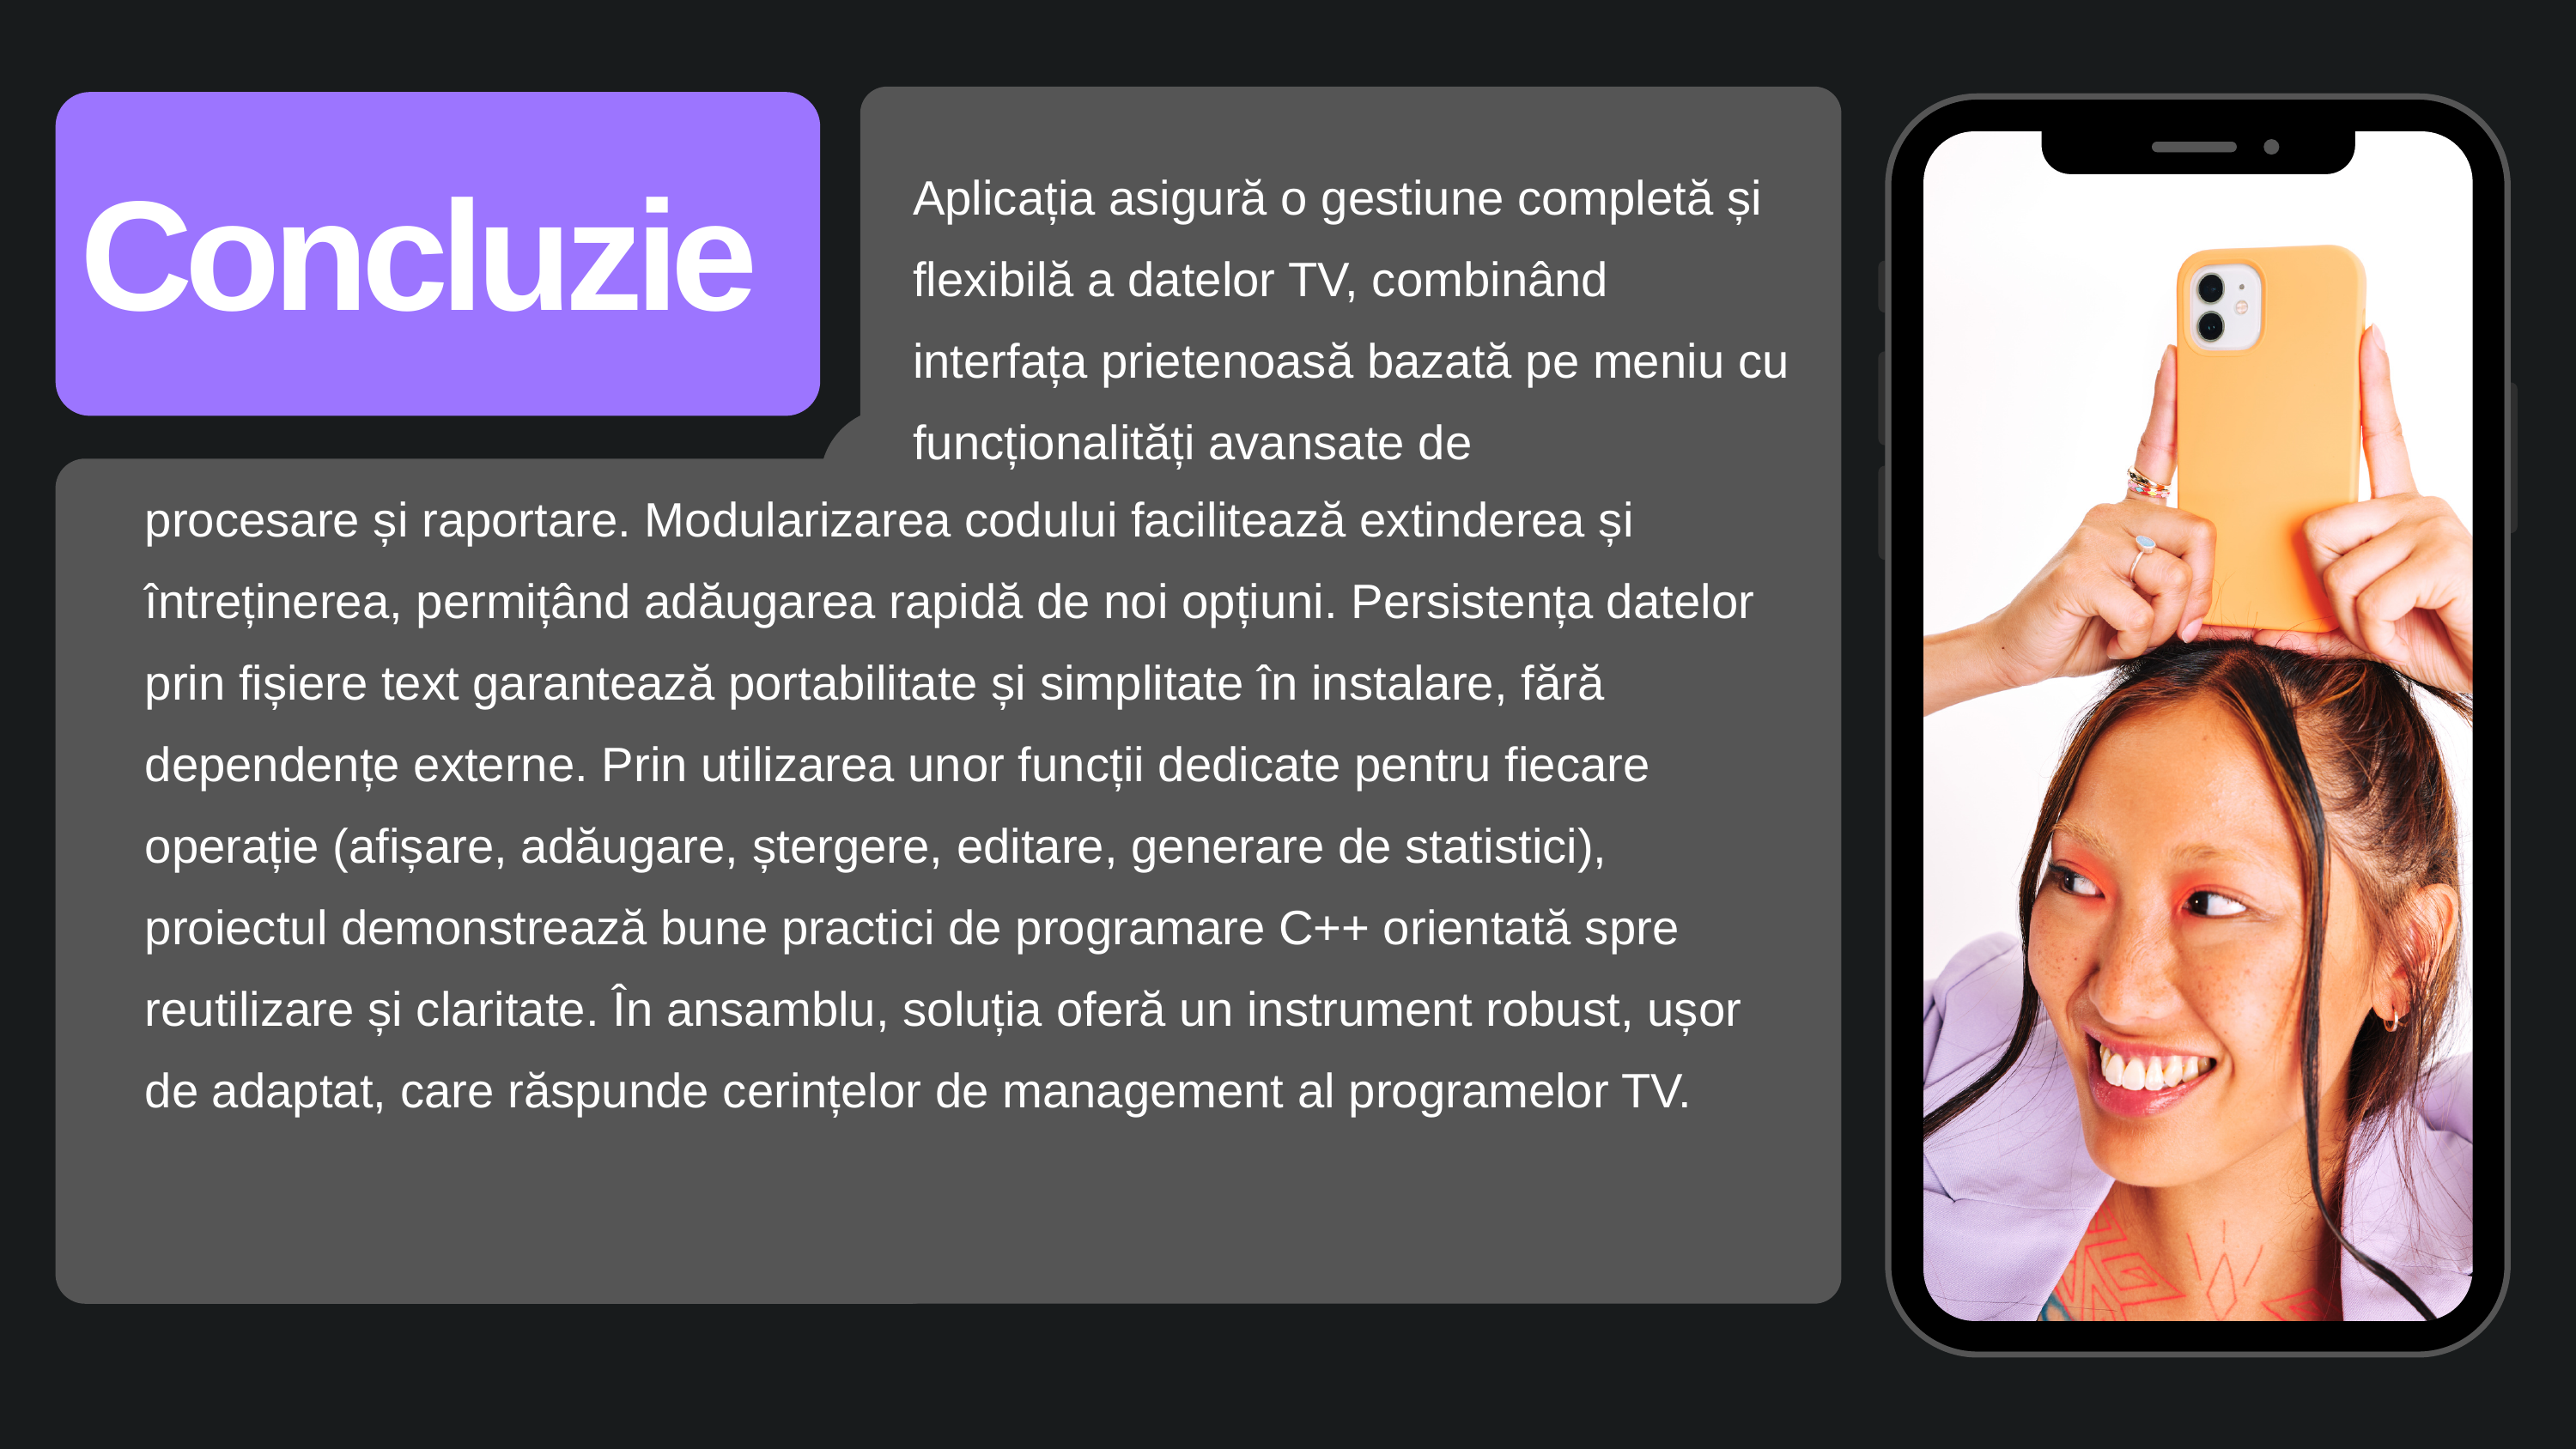

Aplicația asigură o gestiune completă și flexibilă a datelor TV, combinând interfața prietenoasă bazată pe meniu cu funcționalități avansate de
Concluzie

procesare și raportare. Modularizarea codului facilitează extinderea și întreținerea, permițând adăugarea rapidă de noi opțiuni. Persistența datelor prin fișiere text garantează portabilitate și simplitate în instalare, fără dependențe externe. Prin utilizarea unor funcții dedicate pentru fiecare operație (afișare, adăugare, ștergere, editare, generare de statistici), proiectul demonstrează bune practici de programare C++ orientată spre reutilizare și claritate. În ansamblu, soluția oferă un instrument robust, ușor de adaptat, care răspunde cerințelor de management al programelor TV.